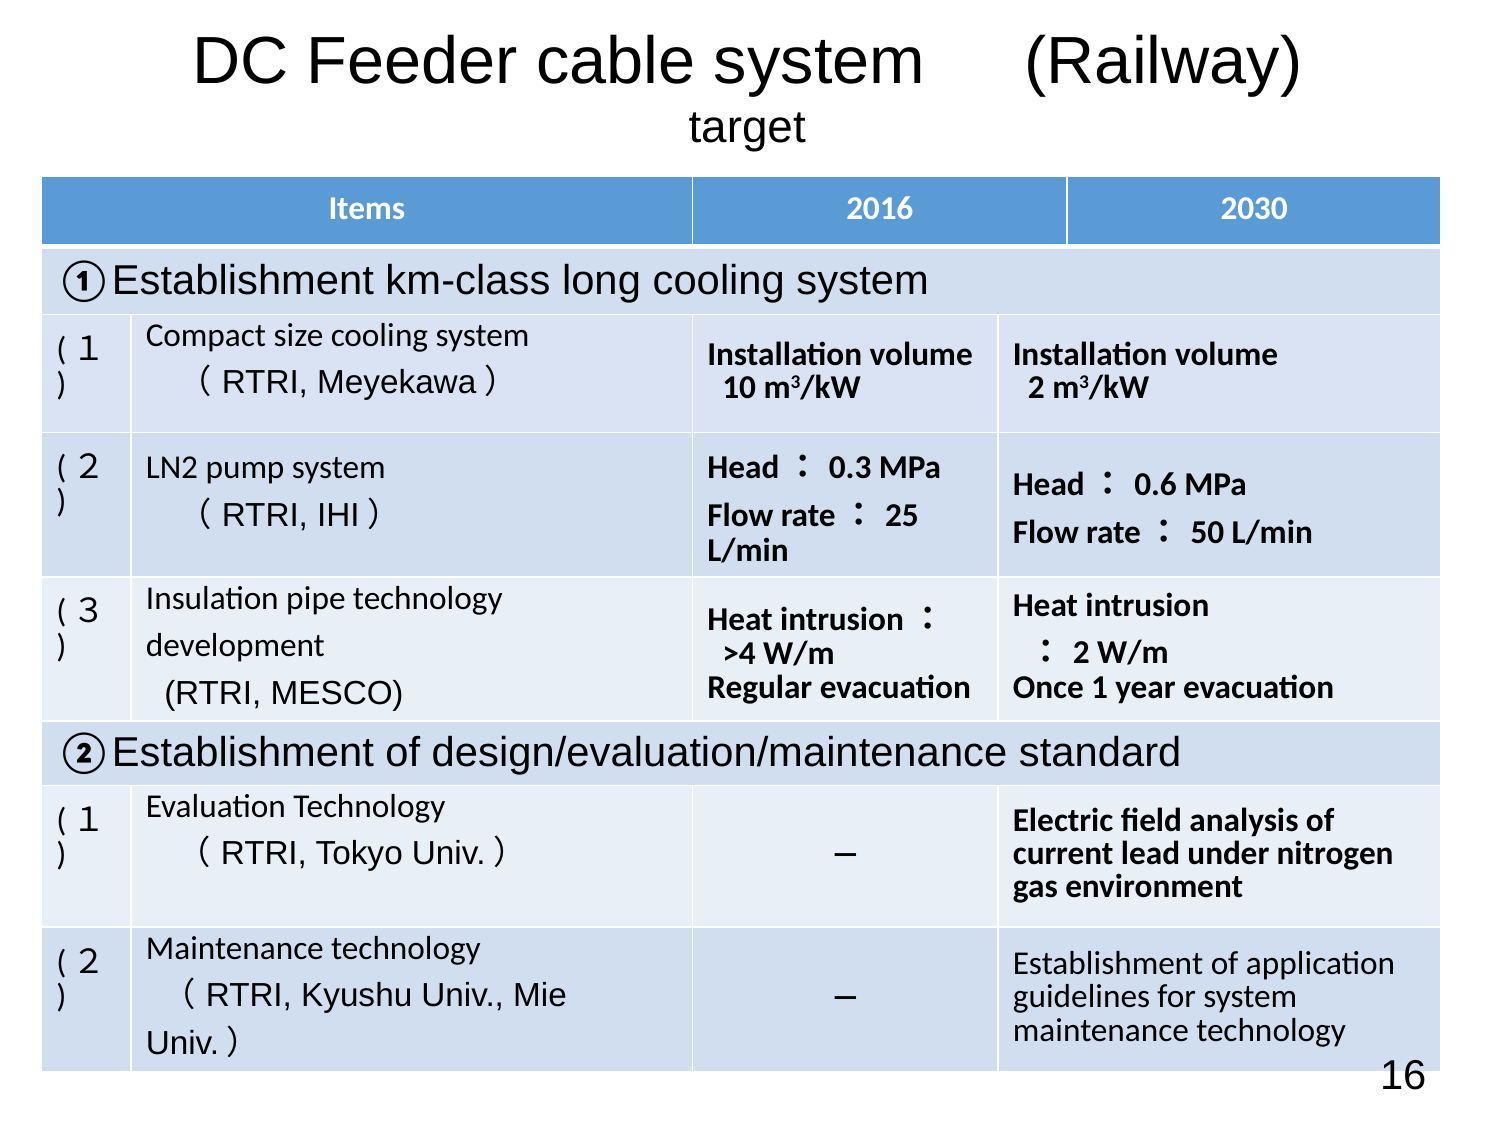

DC Feeder cable system　(Railway)
target
| Items |  | 2016 |  | 2030 |
| --- | --- | --- | --- | --- |
| ①Establishment km-class long cooling system |  |  |  |  |
| (１) | Compact size cooling system 　（RTRI, Meyekawa） | Installation volume 10 m3/kW | Installation volume 2 m3/kW |  |
| (２) | LN2 pump system　 　（RTRI, IHI） | Head：0.3 MPa Flow rate：25 L/min | Head：0.6 MPa Flow rate：50 L/min |  |
| (３) | Insulation pipe technology development　　 (RTRI, MESCO) | Heat intrusion： >4 W/m Regular evacuation | Heat intrusion ：2 W/m Once 1 year evacuation |  |
| ②Establishment of design/evaluation/maintenance standard |  |  |  |  |
| (１) | Evaluation Technology （RTRI, Tokyo Univ.） | ― | Electric field analysis of current lead under nitrogen gas environment |  |
| (２) | Maintenance technology （RTRI, Kyushu Univ., Mie Univ.） | ― | Establishment of application guidelines for system maintenance technology |  |
16